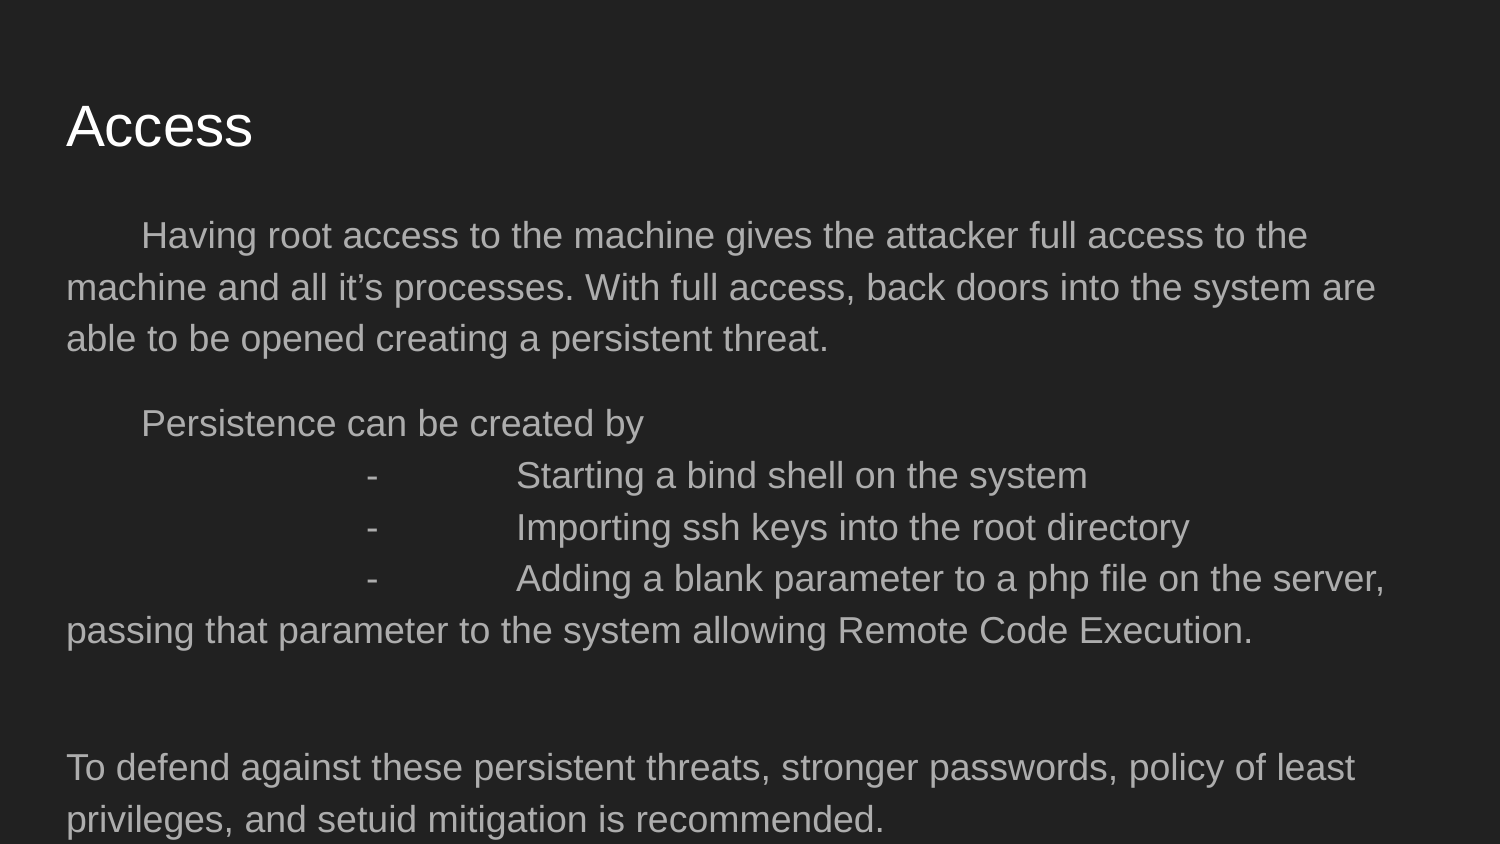

# Access
Having root access to the machine gives the attacker full access to the machine and all it’s processes. With full access, back doors into the system are able to be opened creating a persistent threat.
Persistence can be created by
		-	Starting a bind shell on the system
		-	Importing ssh keys into the root directory
		- 	Adding a blank parameter to a php file on the server, passing that parameter to the system allowing Remote Code Execution.
To defend against these persistent threats, stronger passwords, policy of least privileges, and setuid mitigation is recommended.